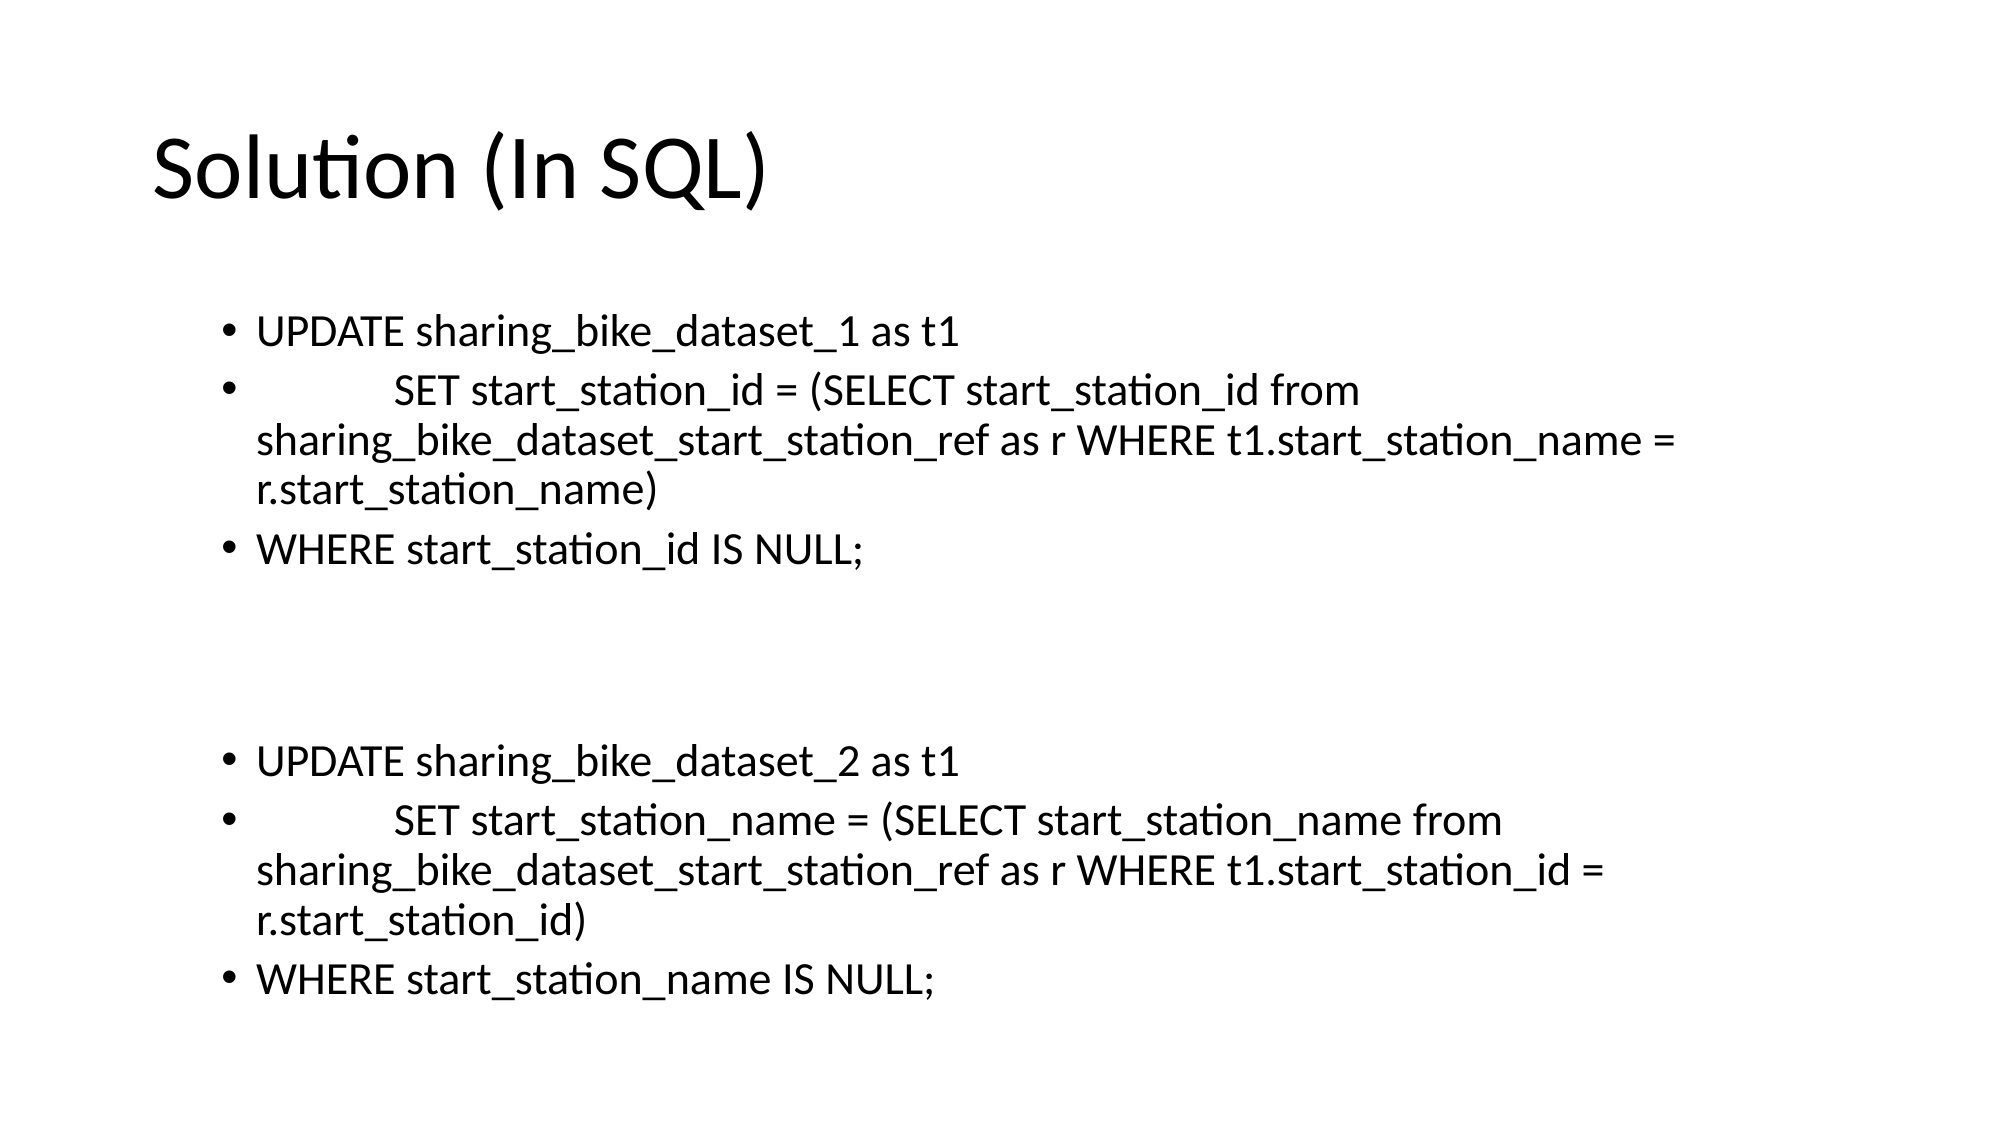

# Solution (In SQL)
UPDATE sharing_bike_dataset_1 as t1
	SET start_station_id = (SELECT start_station_id from sharing_bike_dataset_start_station_ref as r WHERE t1.start_station_name = r.start_station_name)
WHERE start_station_id IS NULL;

UPDATE sharing_bike_dataset_2 as t1
	SET start_station_name = (SELECT start_station_name from sharing_bike_dataset_start_station_ref as r WHERE t1.start_station_id = r.start_station_id)
WHERE start_station_name IS NULL;